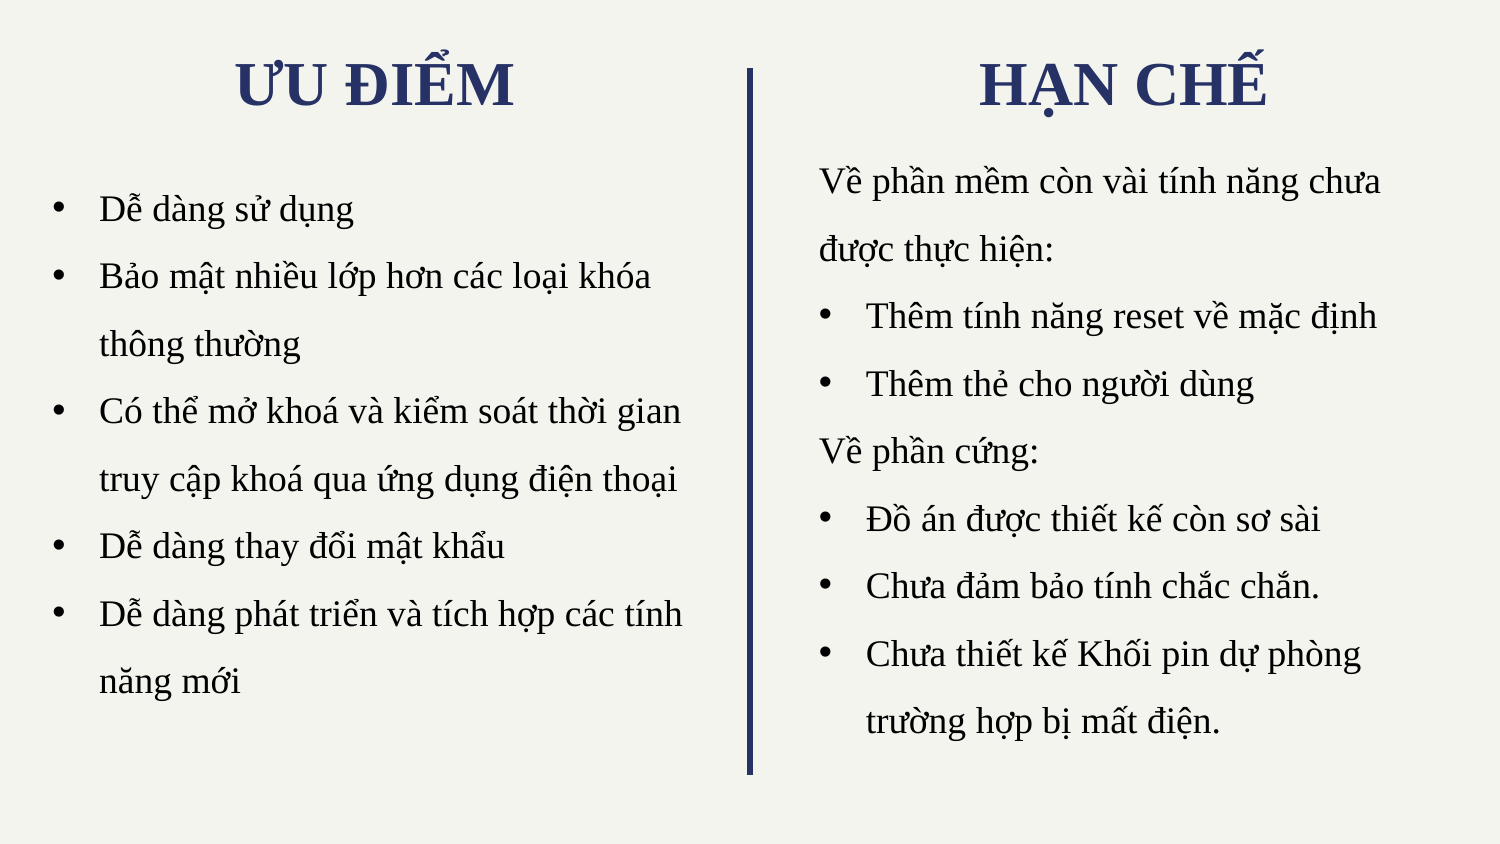

ƯU ĐIỂM
HẠN CHẾ
Về phần mềm còn vài tính năng chưa được thực hiện:
Thêm tính năng reset về mặc định
Thêm thẻ cho người dùng
Về phần cứng:
Đồ án được thiết kế còn sơ sài
Chưa đảm bảo tính chắc chắn.
Chưa thiết kế Khối pin dự phòng trường hợp bị mất điện.

Dễ dàng sử dụng
Bảo mật nhiều lớp hơn các loại khóa thông thường
Có thể mở khoá và kiểm soát thời gian truy cập khoá qua ứng dụng điện thoại
Dễ dàng thay đổi mật khẩu
Dễ dàng phát triển và tích hợp các tính năng mới